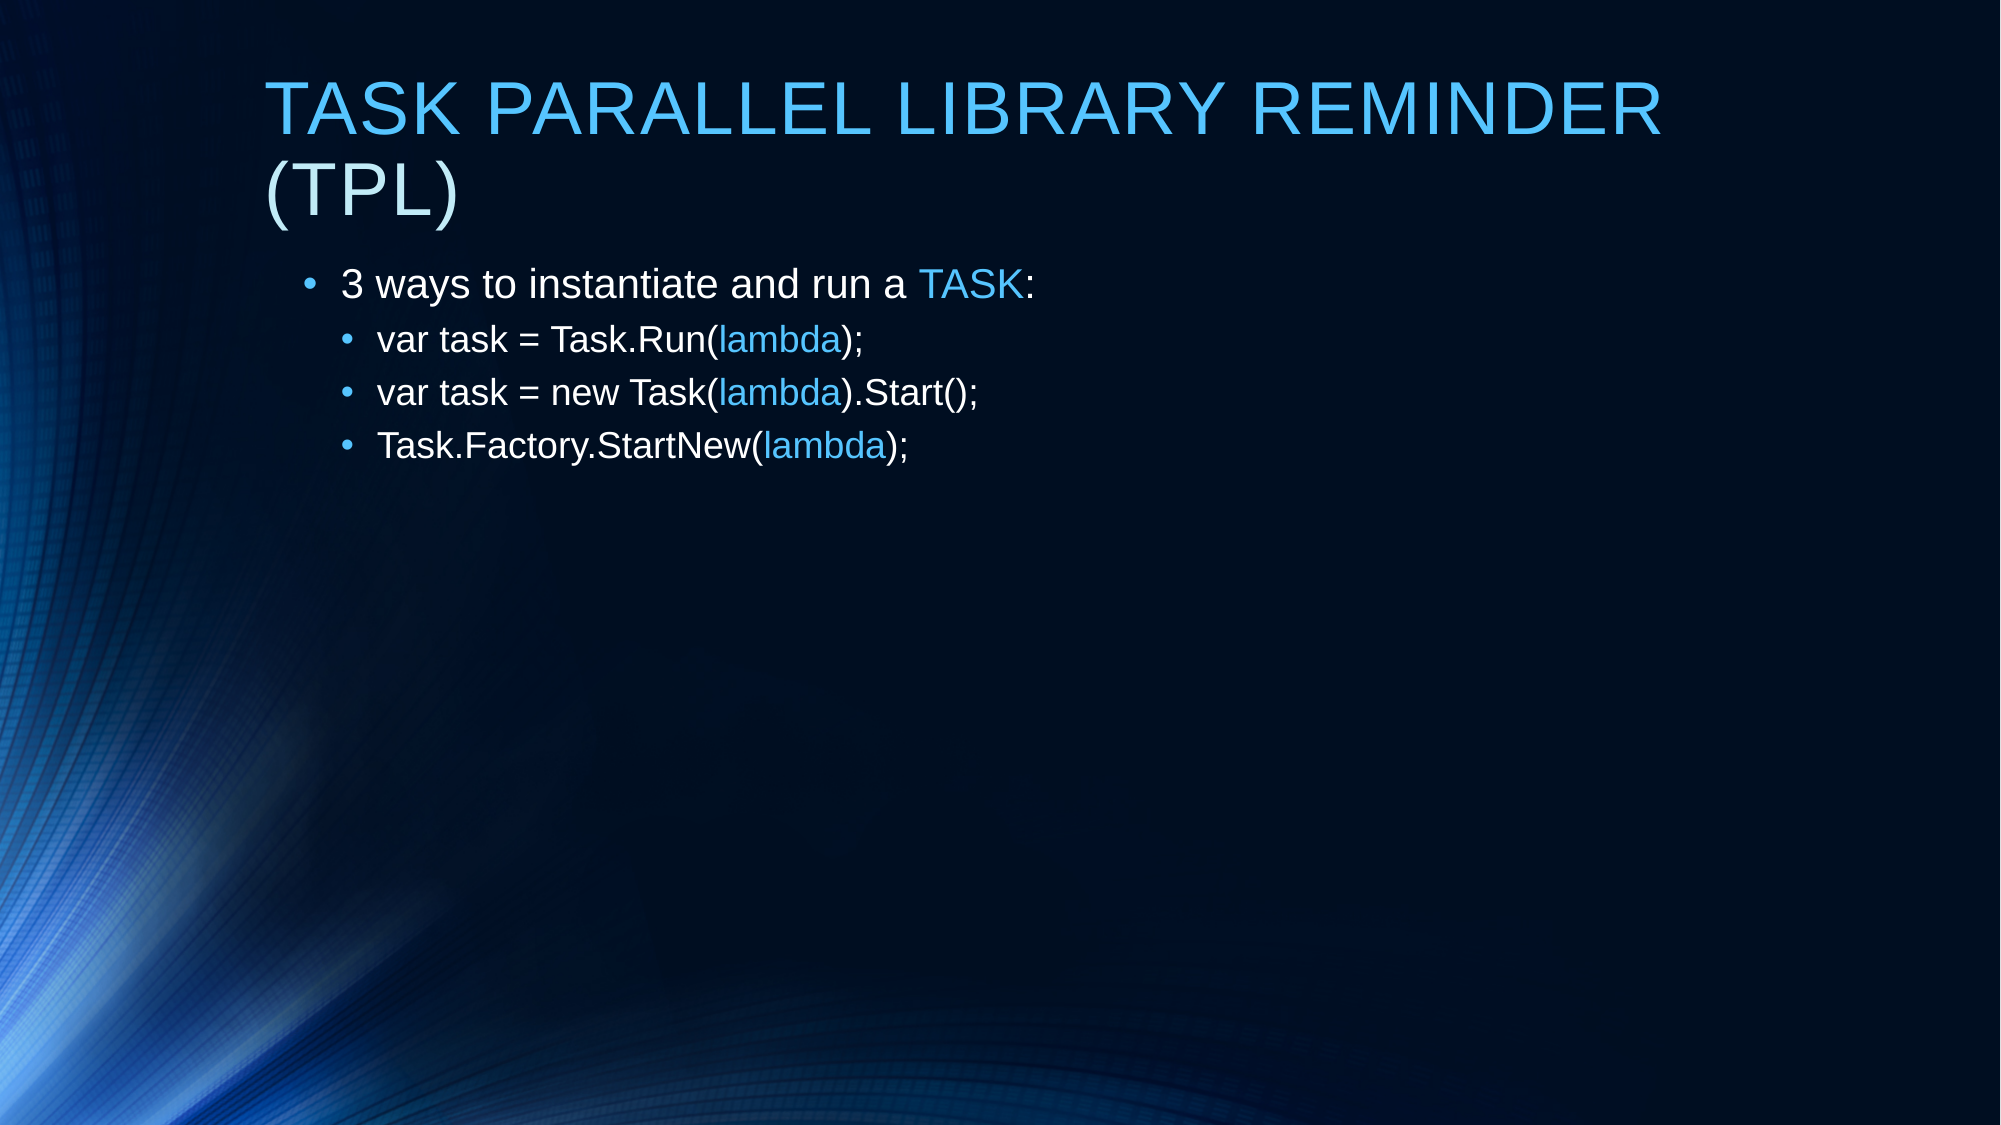

# Task Parallel Library reminder (TPL)
3 ways to instantiate and run a TASK:
var task = Task.Run(lambda);
var task = new Task(lambda).Start();
Task.Factory.StartNew(lambda);